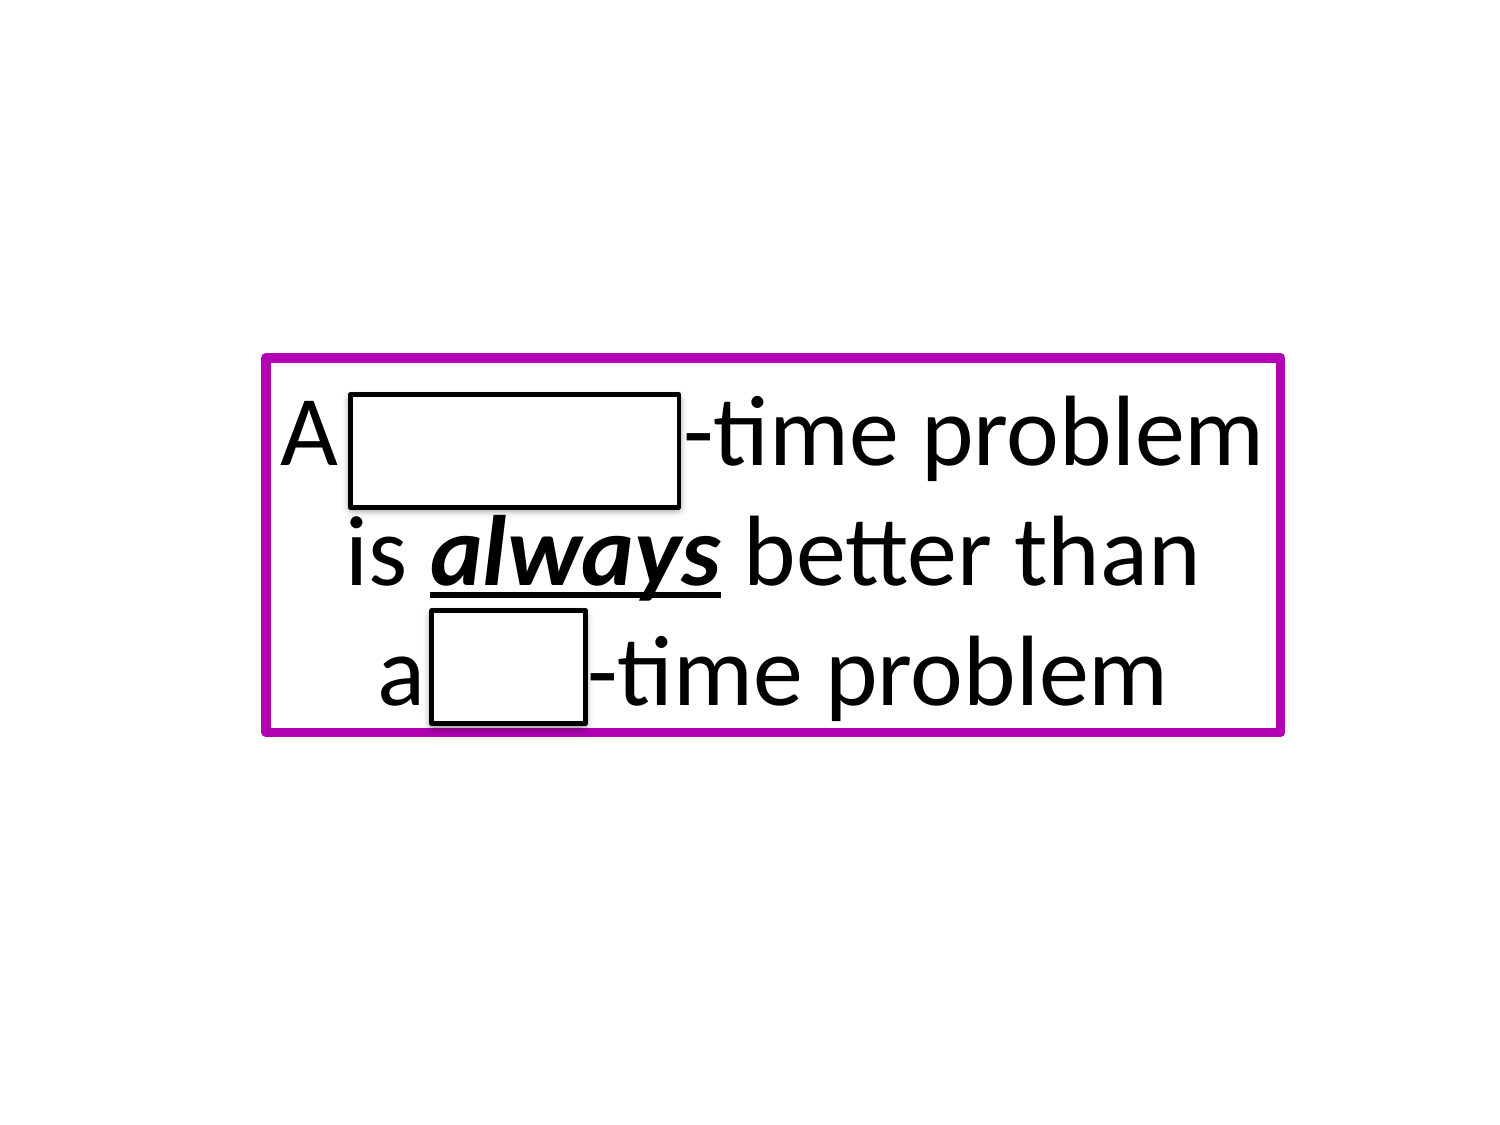

A compile-time problem
is always better than
a run-time problem